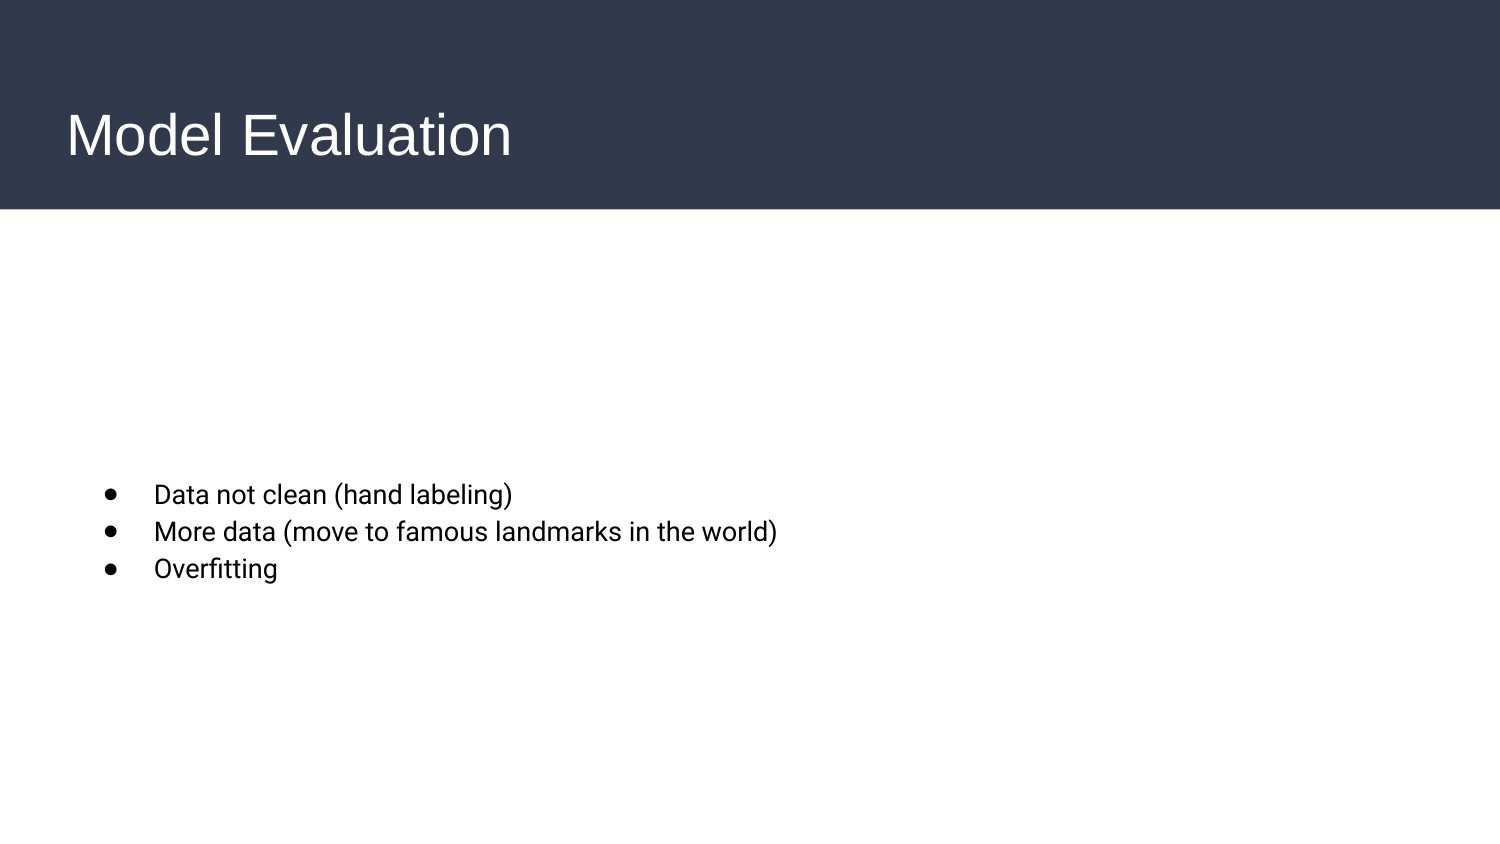

# Model Evaluation

Data not clean (hand labeling)
More data (move to famous landmarks in the world)
Overfitting
U clusters)